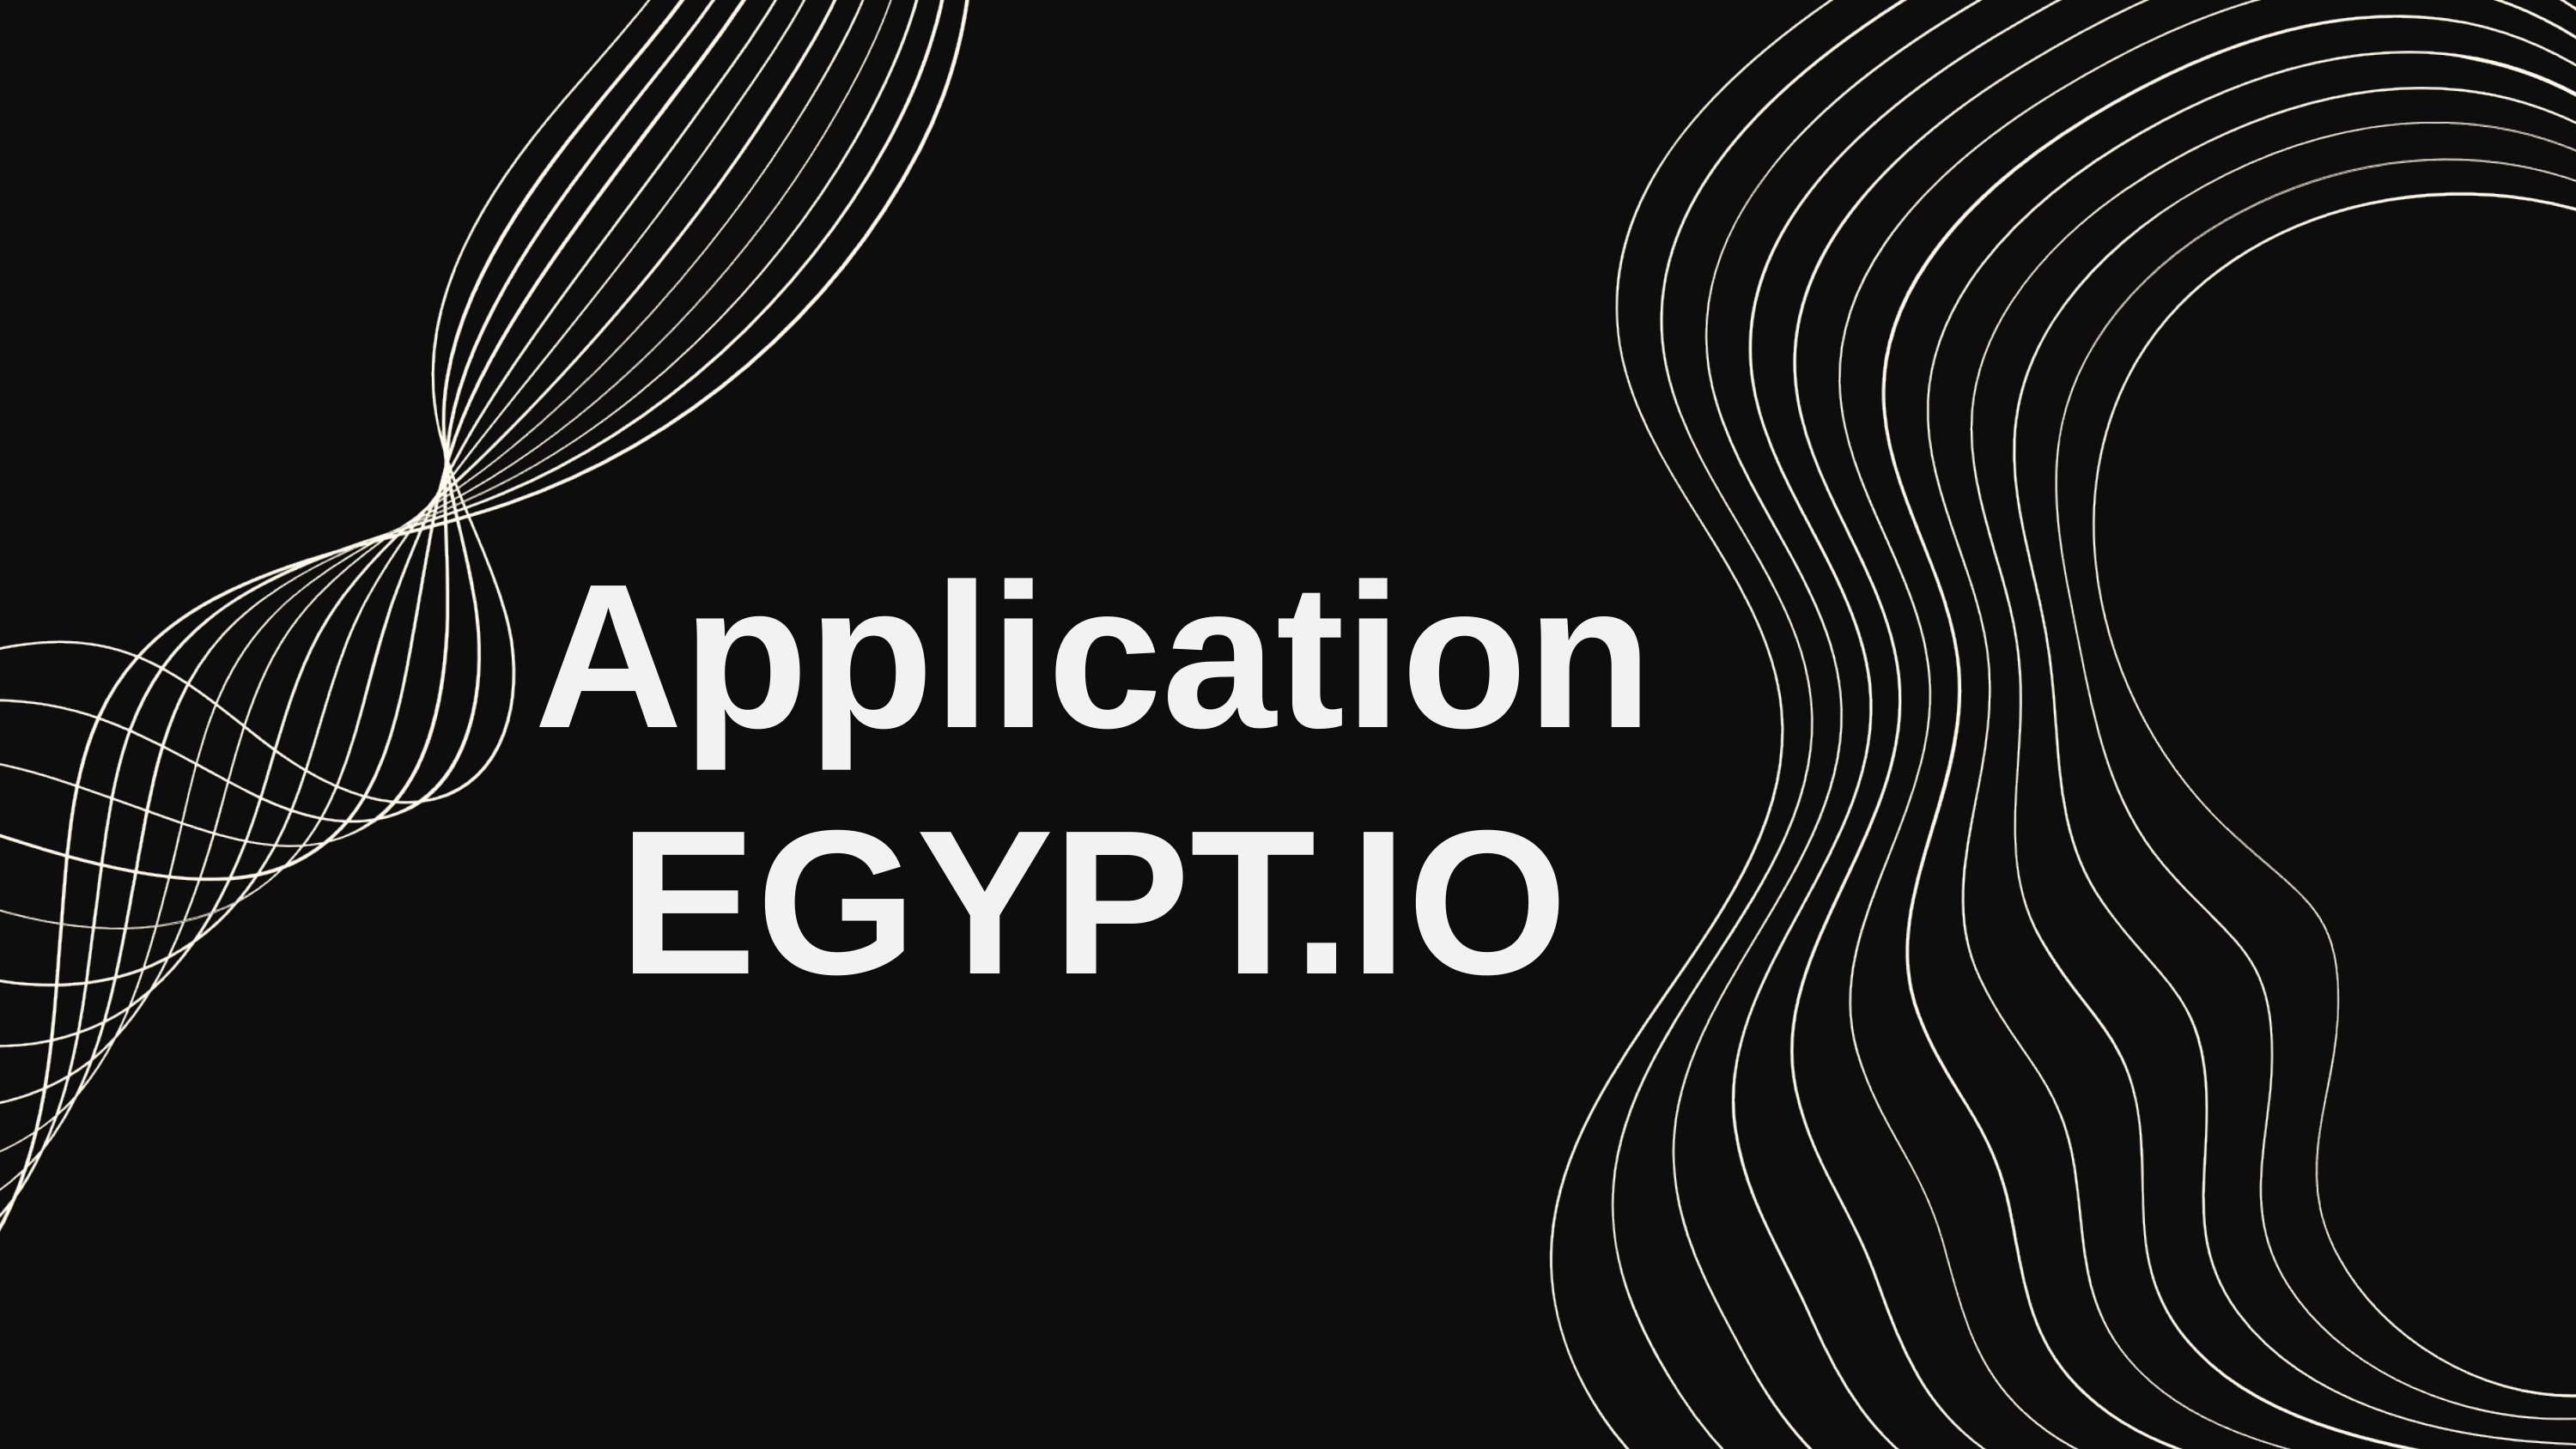

we are going to build a chatbot using deep learning and flask techniques.
The chatbot will be trained on the dataset which contains categories (intents), pattern and responses.
We use a special artificial neural network (ANN) to classify which category the user’s message belongs to and then we will give a random response from the list of responses.
Project File Structure:
data.json: this file will contain all our data (intents, questions, responses).
training.py: this file we wrote a script to build the model and train our chatbot.
app.py: this is flask Python script in which we implemented web-based GUI for our chatbot (Launch the chatbot).

Application
EGYPT.IO